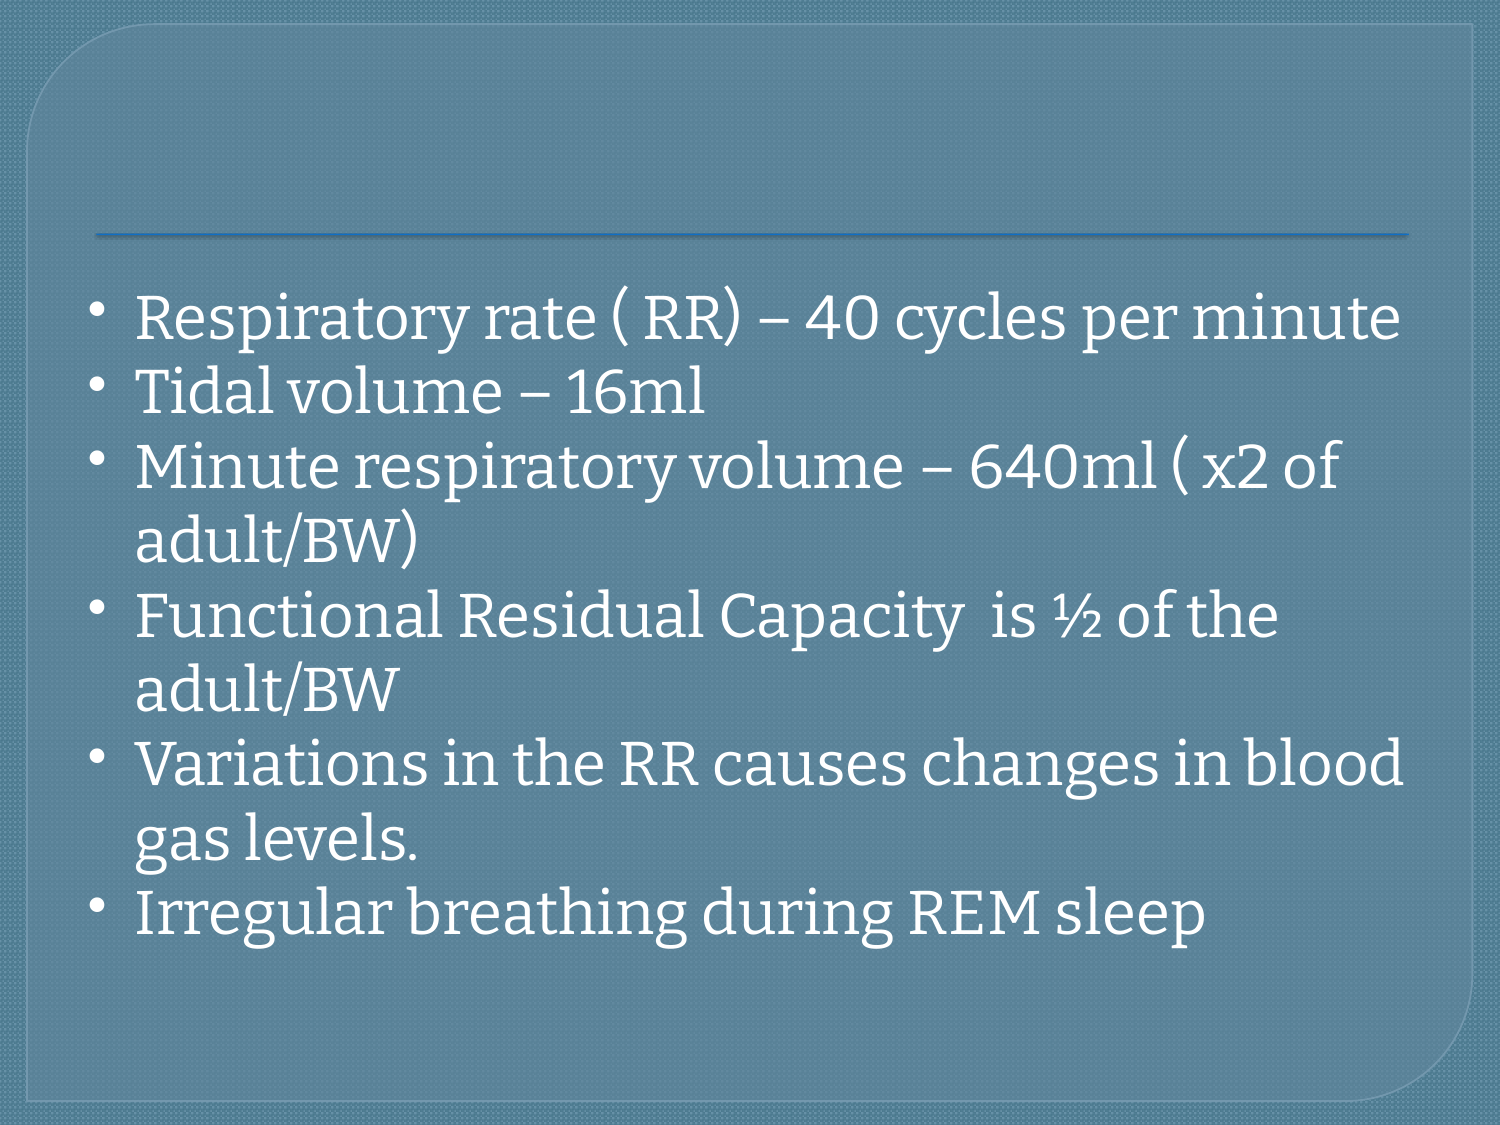

#
Respiratory rate ( RR) – 40 cycles per minute
Tidal volume – 16ml
Minute respiratory volume – 640ml ( x2 of adult/BW)
Functional Residual Capacity  is ½ of the adult/BW
Variations in the RR causes changes in blood gas levels.
Irregular breathing during REM sleep